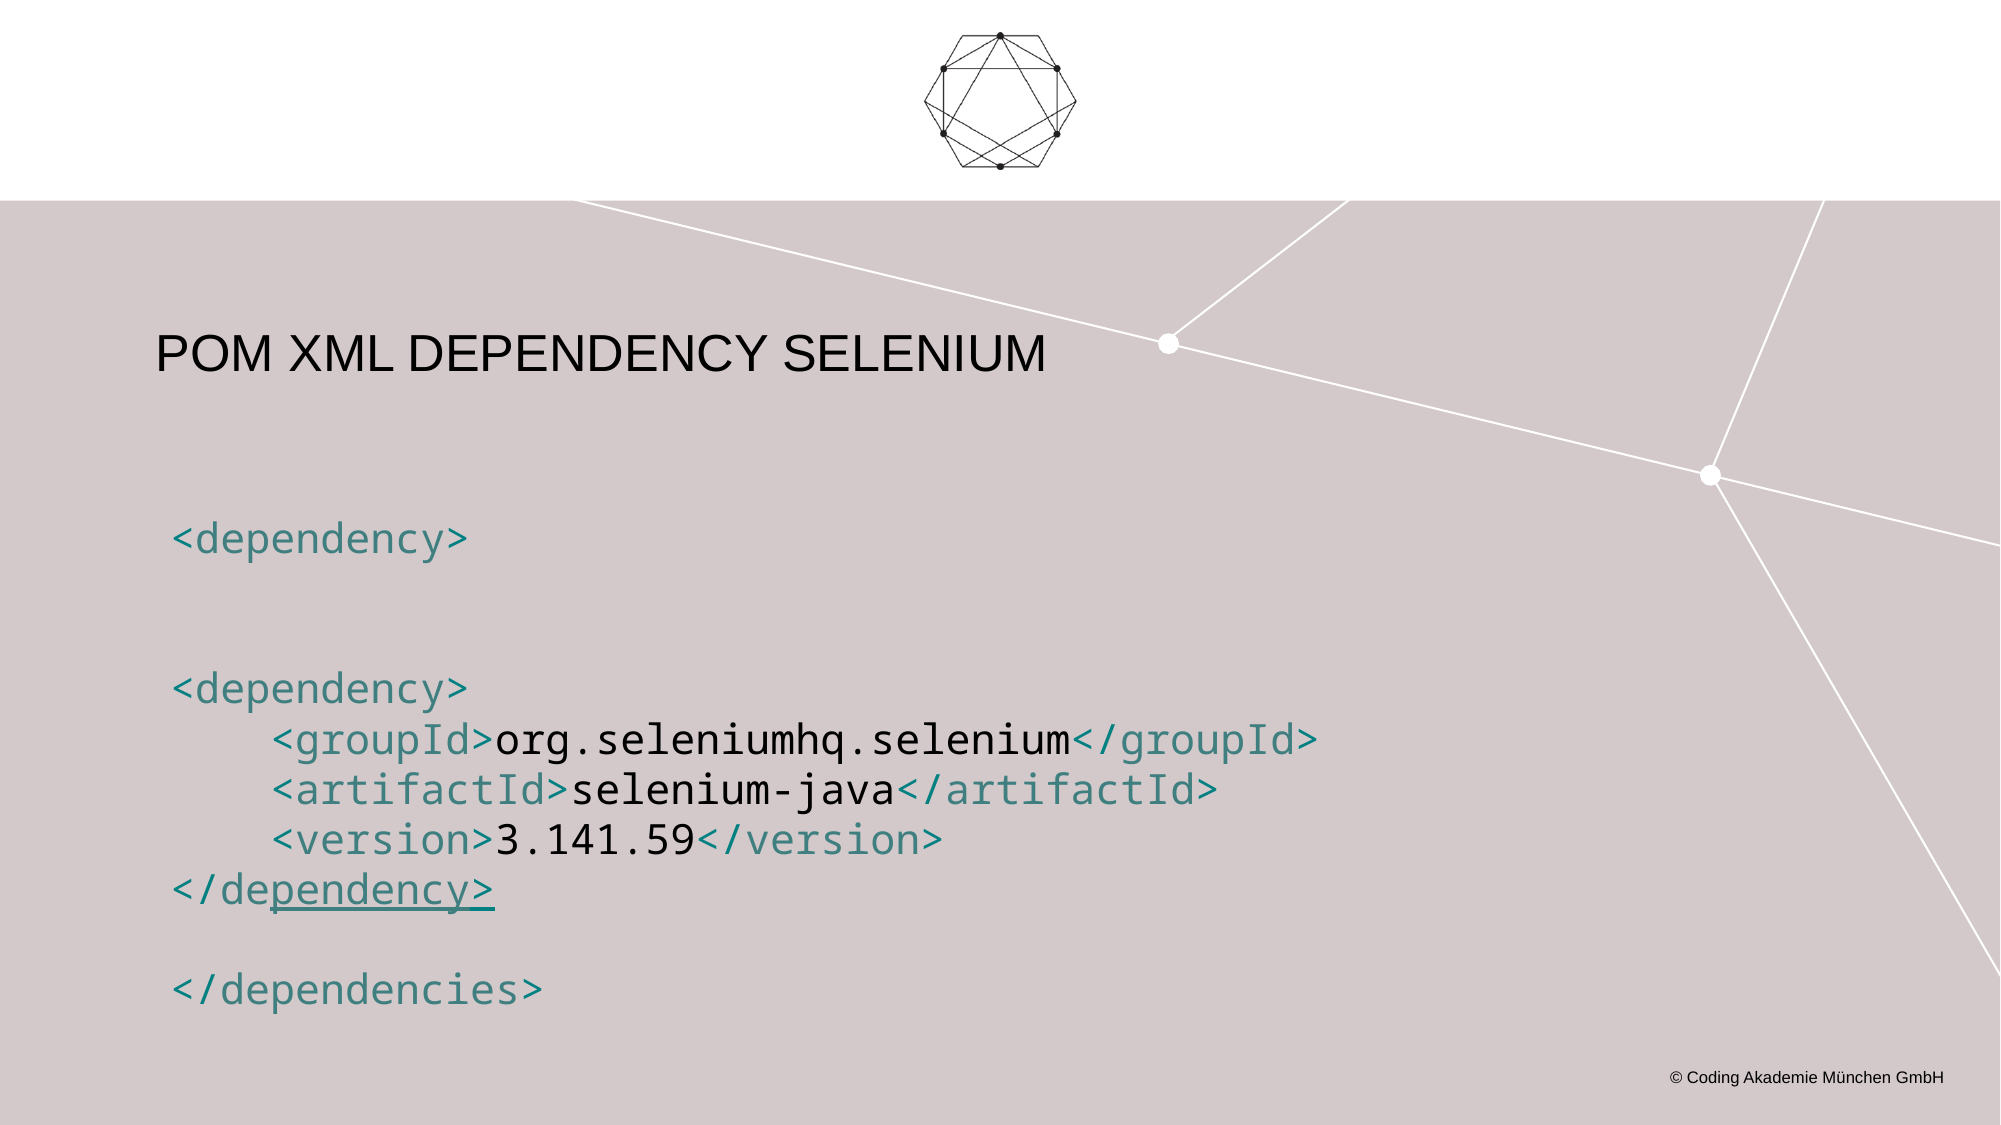

# POM XML dependency selenium
<dependency>

<dependency>
    <groupId>org.seleniumhq.selenium</groupId>
    <artifactId>selenium-java</artifactId>
    <version>3.141.59</version>
</dependency>

</dependencies>
© Coding Akademie München GmbH